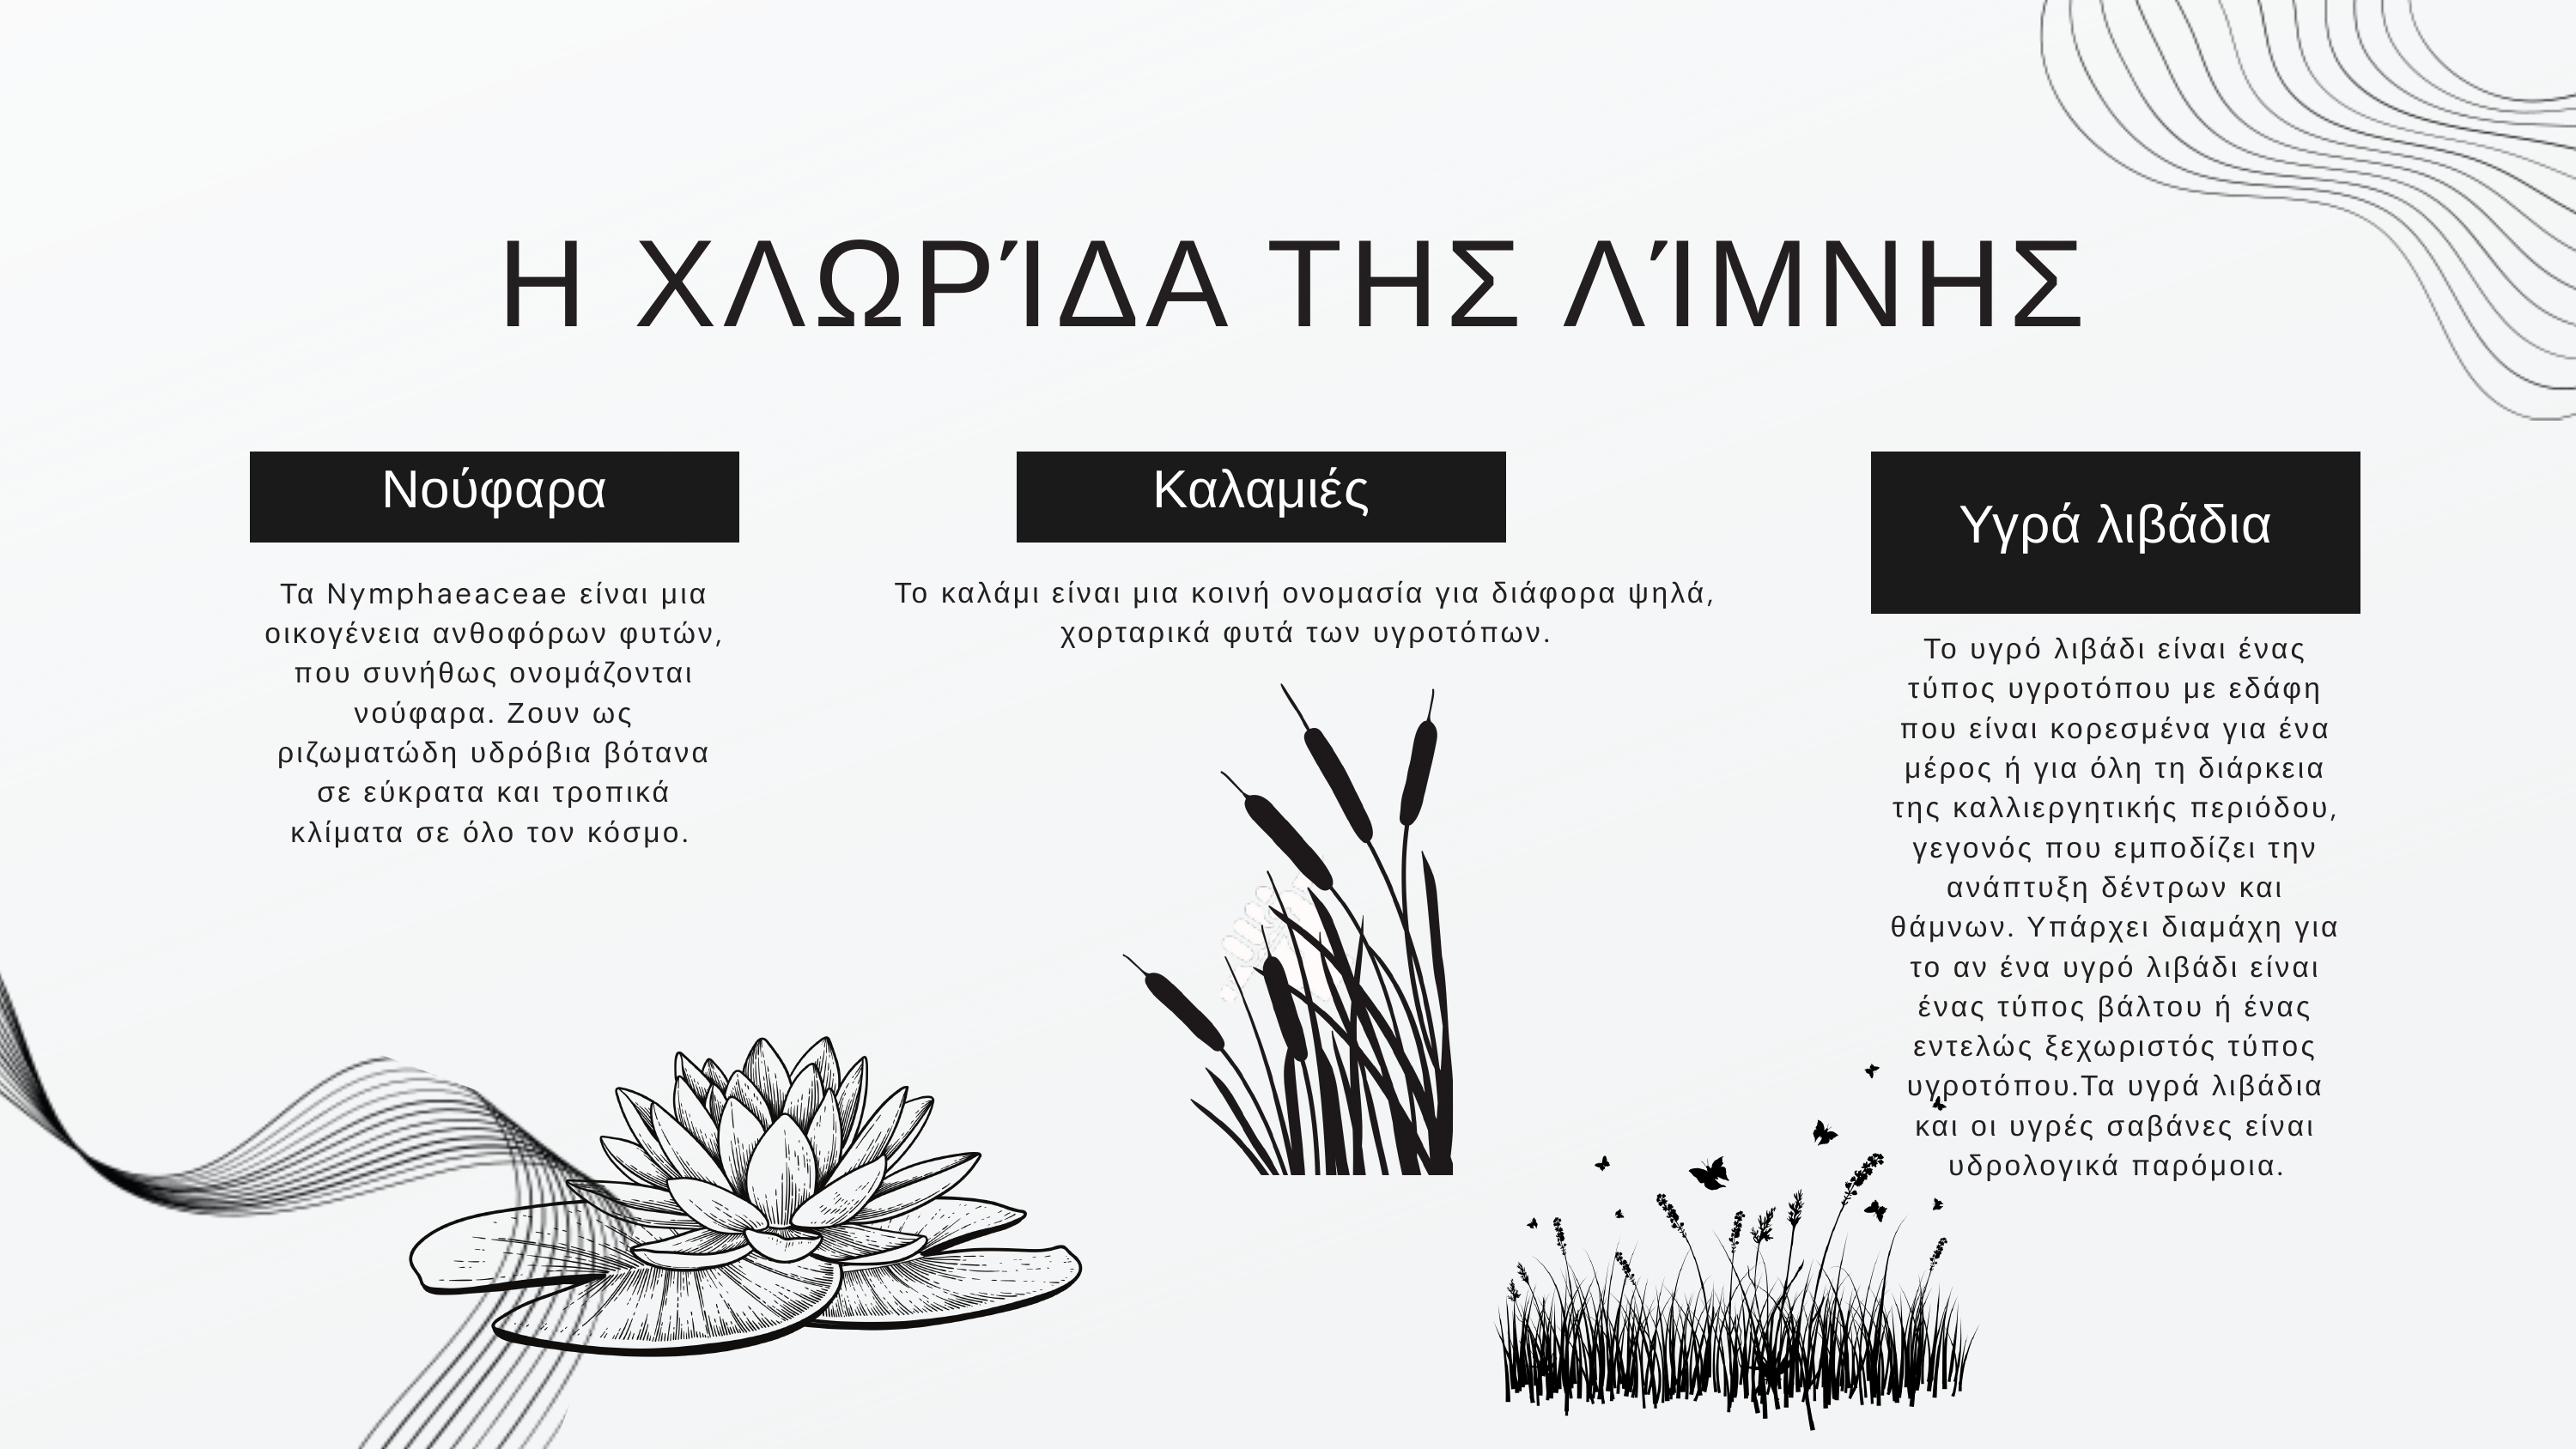

Η ΧΛΩΡΊΔΑ ΤΗΣ ΛΊΜΝΗΣ

Nούφαρα

Καλαμιές

Υγρά λιβάδια
Το καλάμι είναι μια κοινή ονομασία για διάφορα ψηλά, χορταρικά φυτά των υγροτόπων.

Τα Nymphaeaceae είναι μια οικογένεια ανθοφόρων φυτών, που συνήθως ονομάζονται νούφαρα. Ζουν ως ριζωματώδη υδρόβια βότανα σε εύκρατα και τροπικά κλίματα σε όλο τον κόσμο.
Το υγρό λιβάδι είναι ένας τύπος υγροτόπου με εδάφη που είναι κορεσμένα για ένα μέρος ή για όλη τη διάρκεια της καλλιεργητικής περιόδου, γεγονός που εμποδίζει την ανάπτυξη δέντρων και θάμνων. Υπάρχει διαμάχη για το αν ένα υγρό λιβάδι είναι ένας τύπος βάλτου ή ένας εντελώς ξεχωριστός τύπος υγροτόπου.Τα υγρά λιβάδια και οι υγρές σαβάνες είναι υδρολογικά παρόμοια.